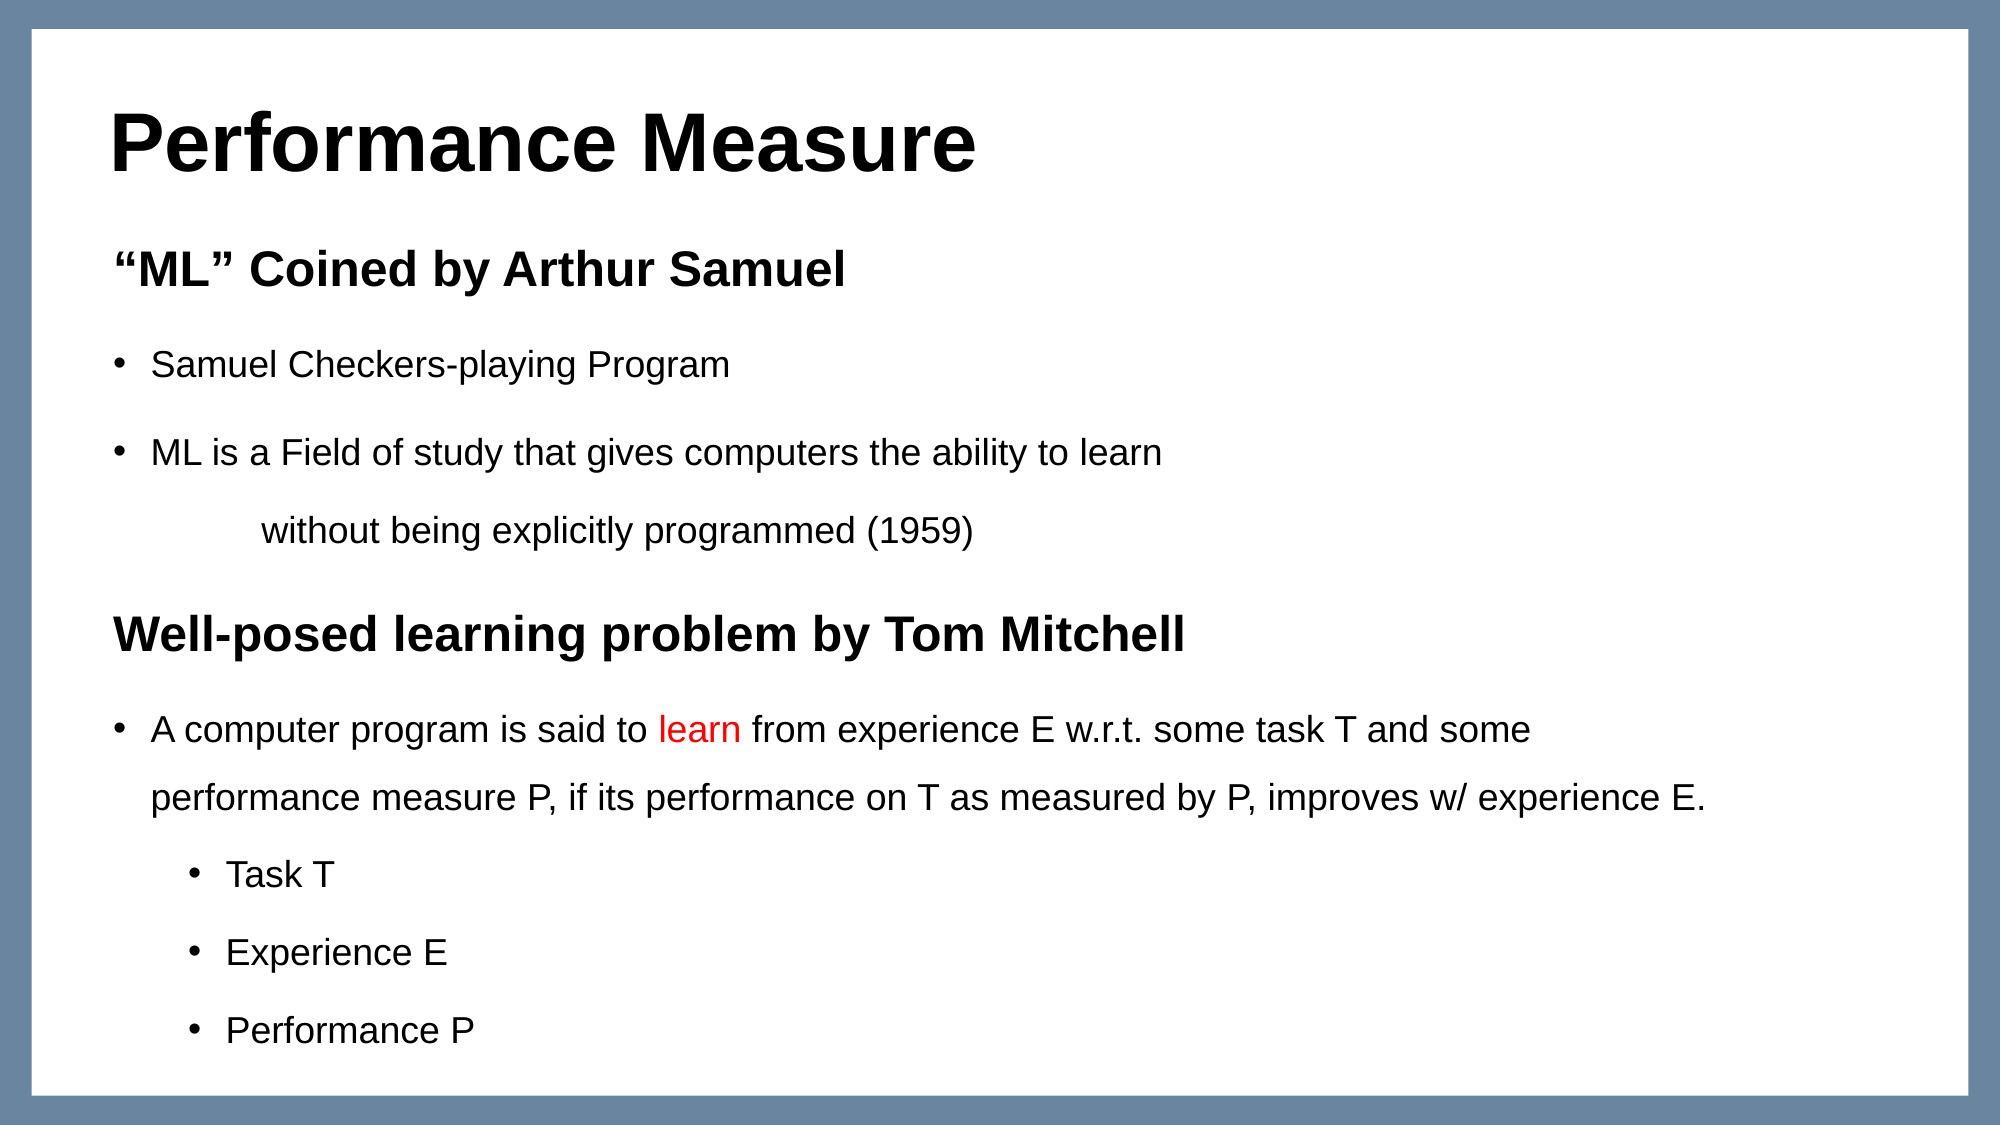

Performance Measure
“ML” Coined by Arthur Samuel
Samuel Checkers-playing Program
ML is a Field of study that gives computers the ability to learn
       without being explicitly programmed (1959)
Well-posed learning problem by Tom Mitchell
A computer program is said to learn from experience E w.r.t. some task T and some performance measure P, if its performance on T as measured by P, improves w/ experience E.
Task T
Experience E
Performance P